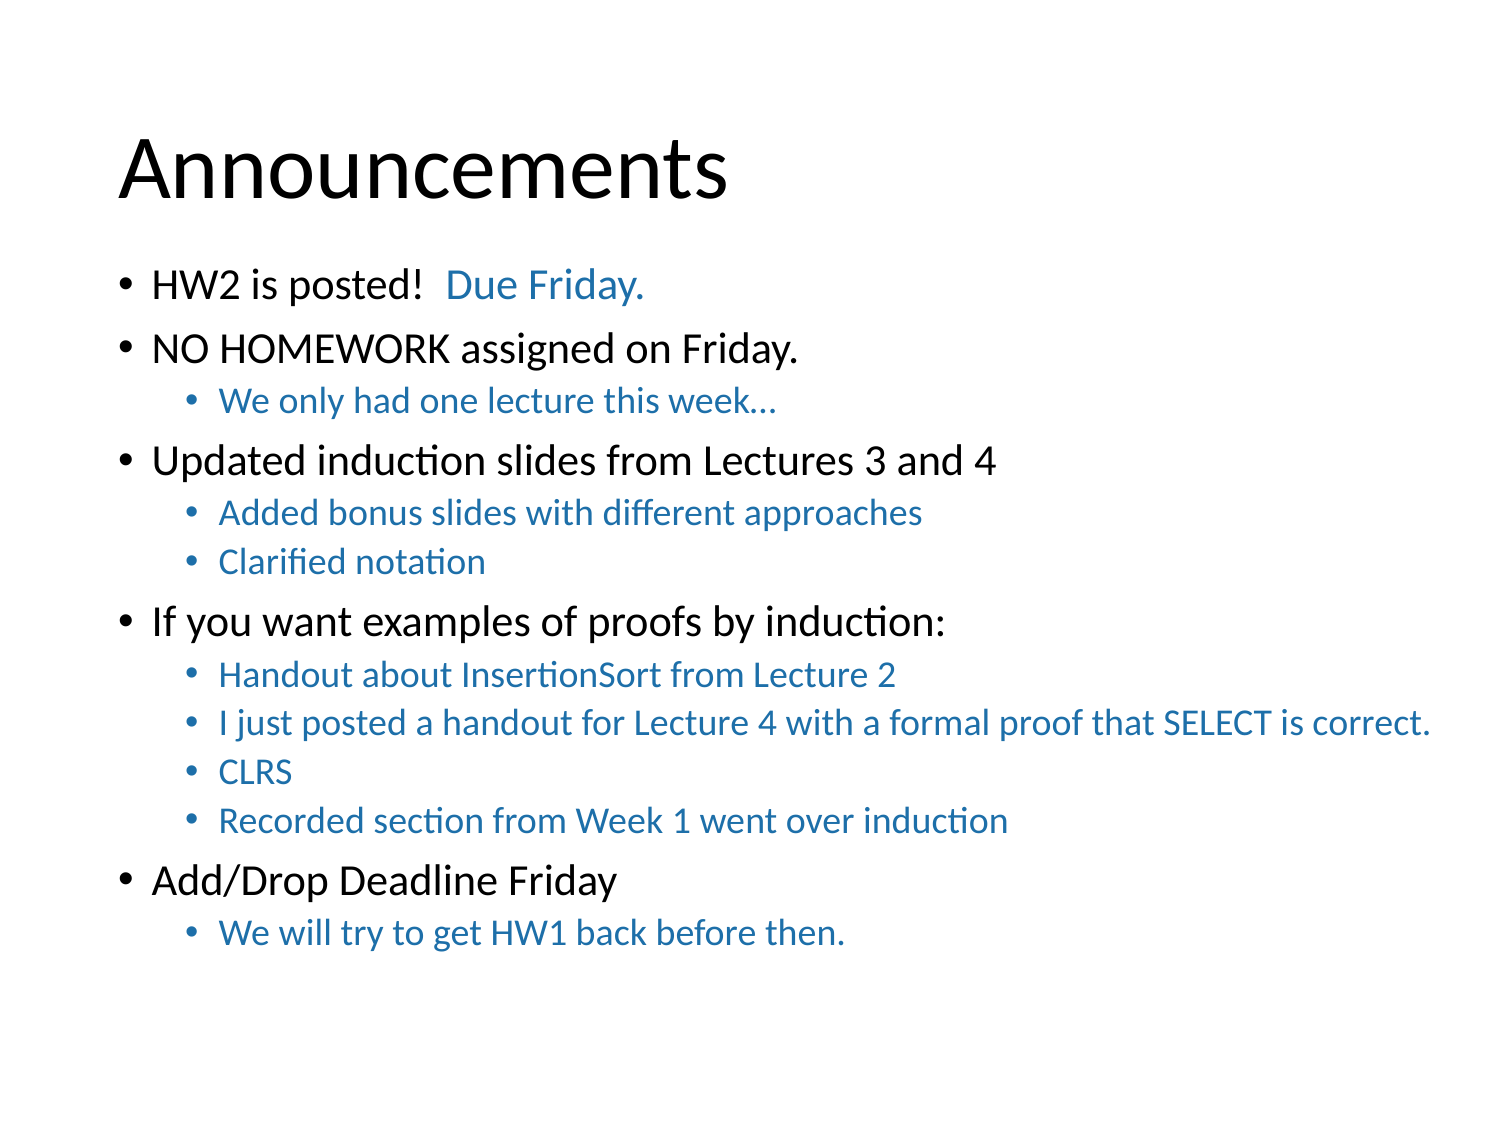

# Announcements
HW2 is posted!  Due Friday.
NO HOMEWORK assigned on Friday.
We only had one lecture this week…
Updated induction slides from Lectures 3 and 4
Added bonus slides with different approaches
Clarified notation
If you want examples of proofs by induction:
Handout about InsertionSort from Lecture 2
I just posted a handout for Lecture 4 with a formal proof that SELECT is correct.
CLRS
Recorded section from Week 1 went over induction
Add/Drop Deadline Friday
We will try to get HW1 back before then.